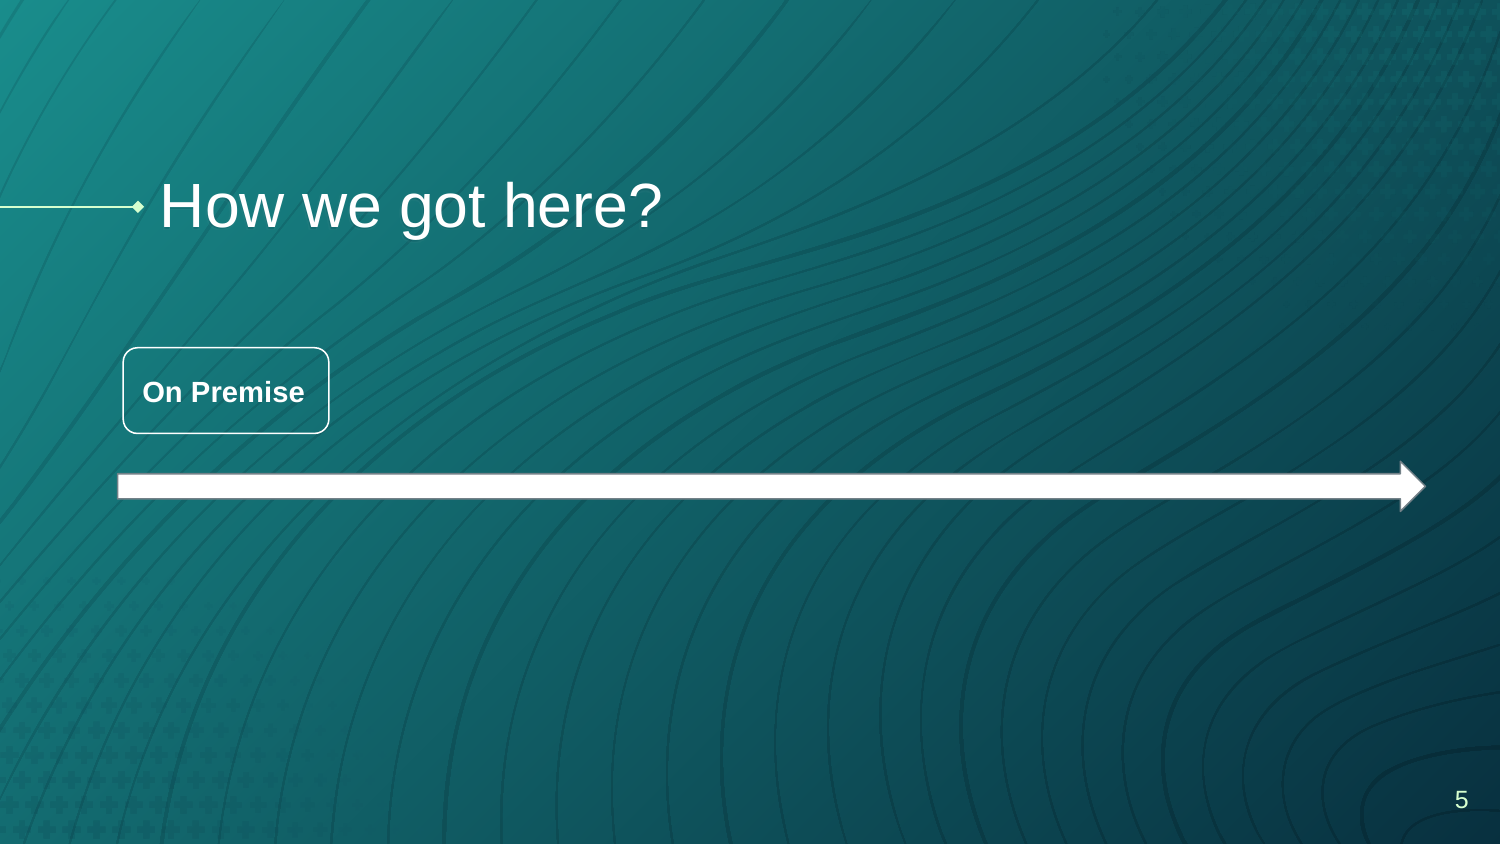

# How we got here?
On Premise

5